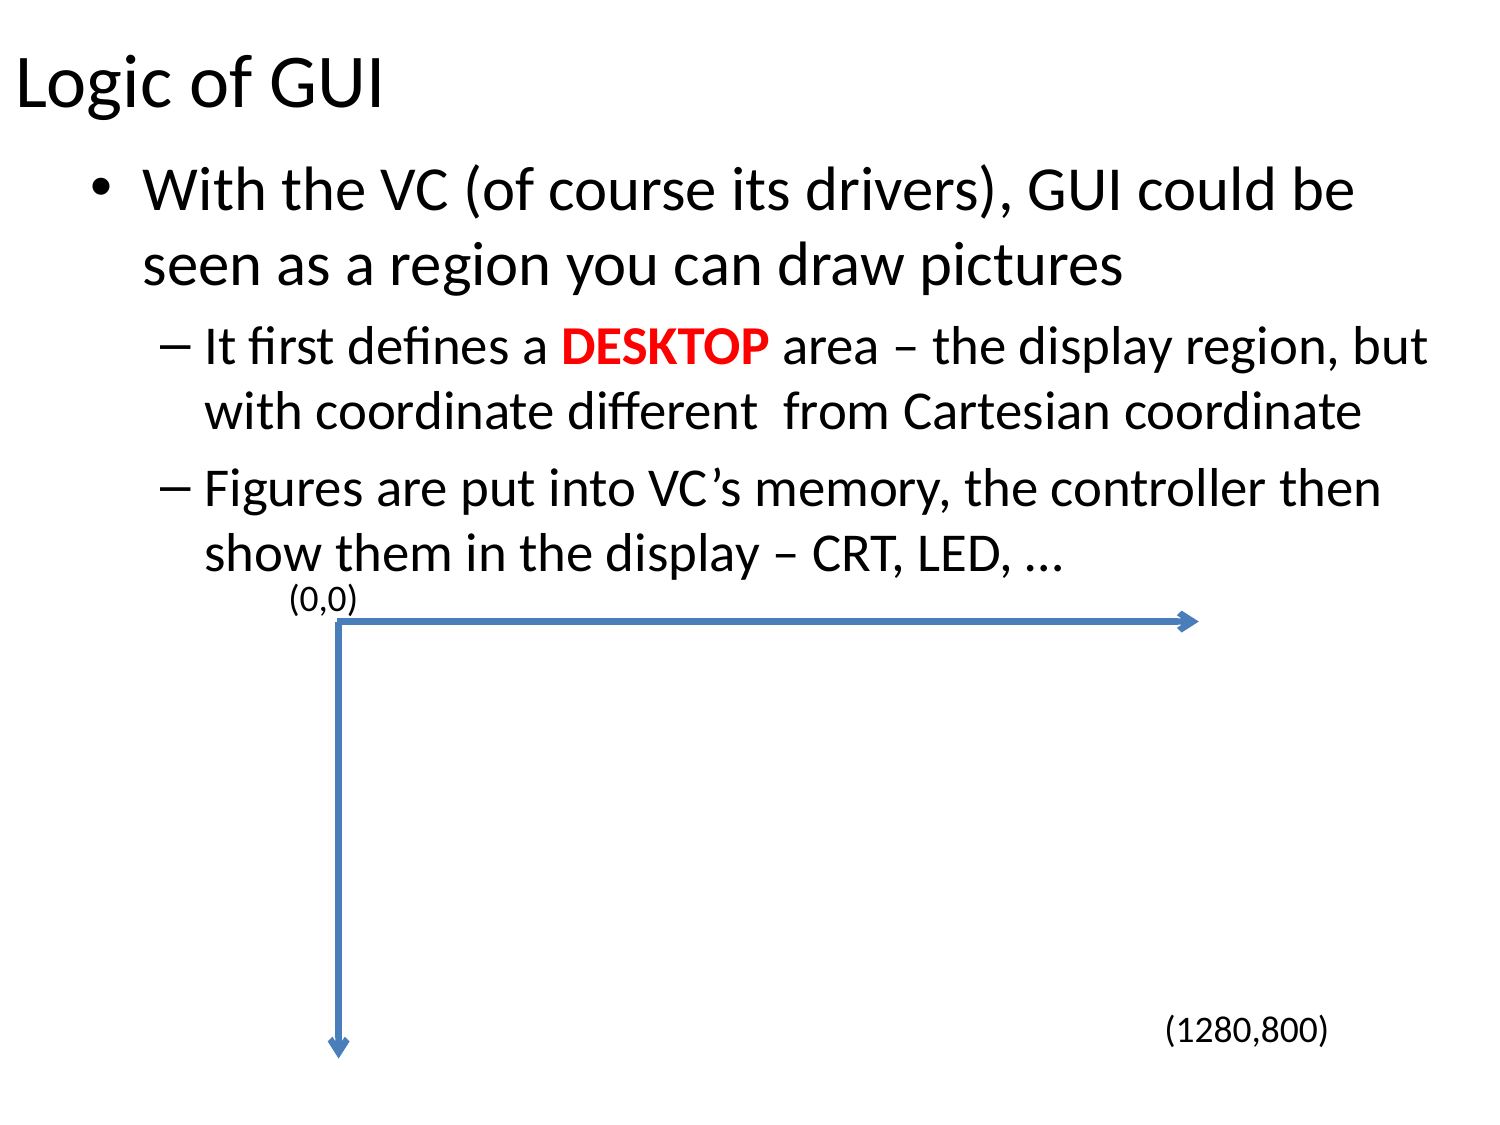

# Logic of GUI
With the VC (of course its drivers), GUI could be seen as a region you can draw pictures
It first defines a Desktop area – the display region, but with coordinate different  from Cartesian coordinate
Figures are put into VC’s memory, the controller then show them in the display – CRT, LED, …

(0,0)
(1280,800)